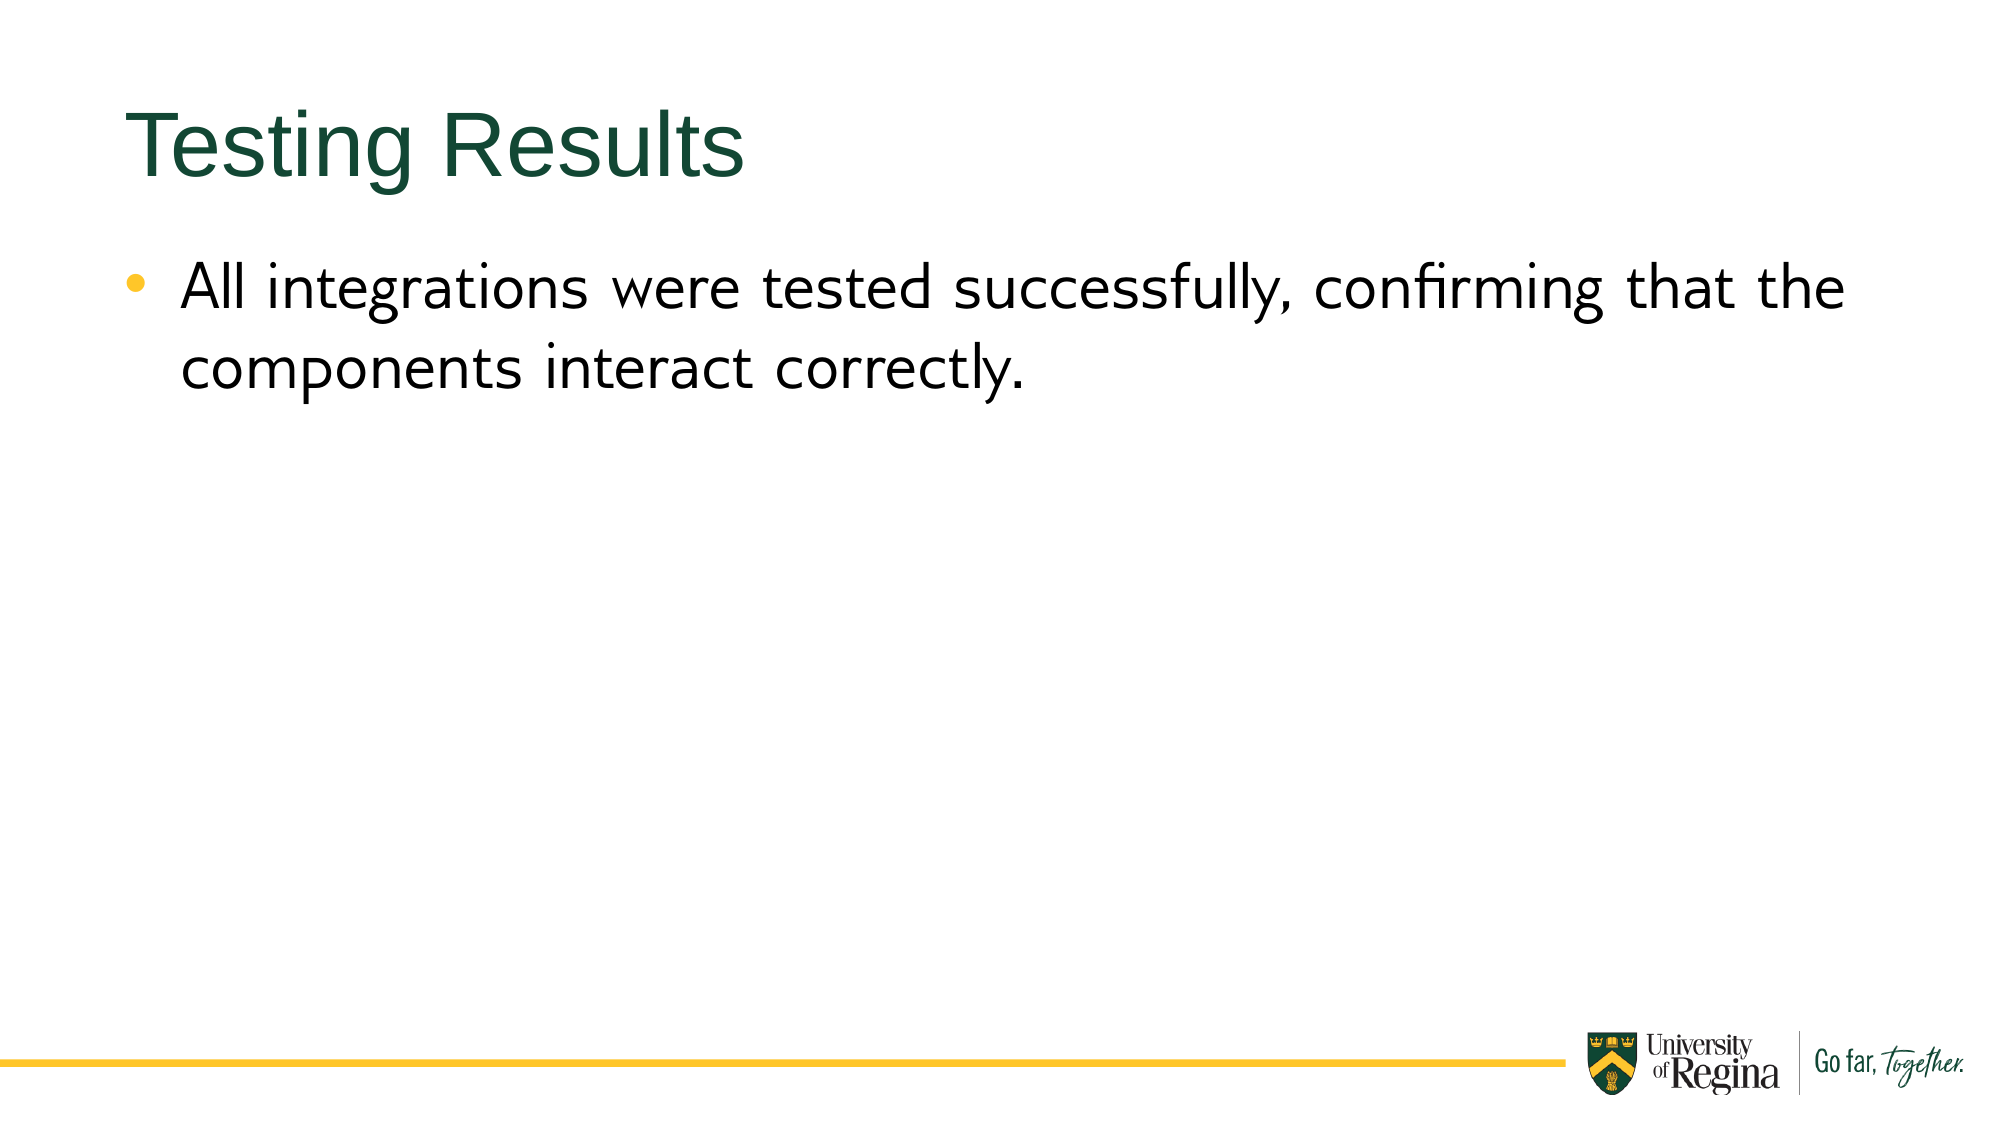

Testing Results
All integrations were tested successfully, confirming that the components interact correctly.